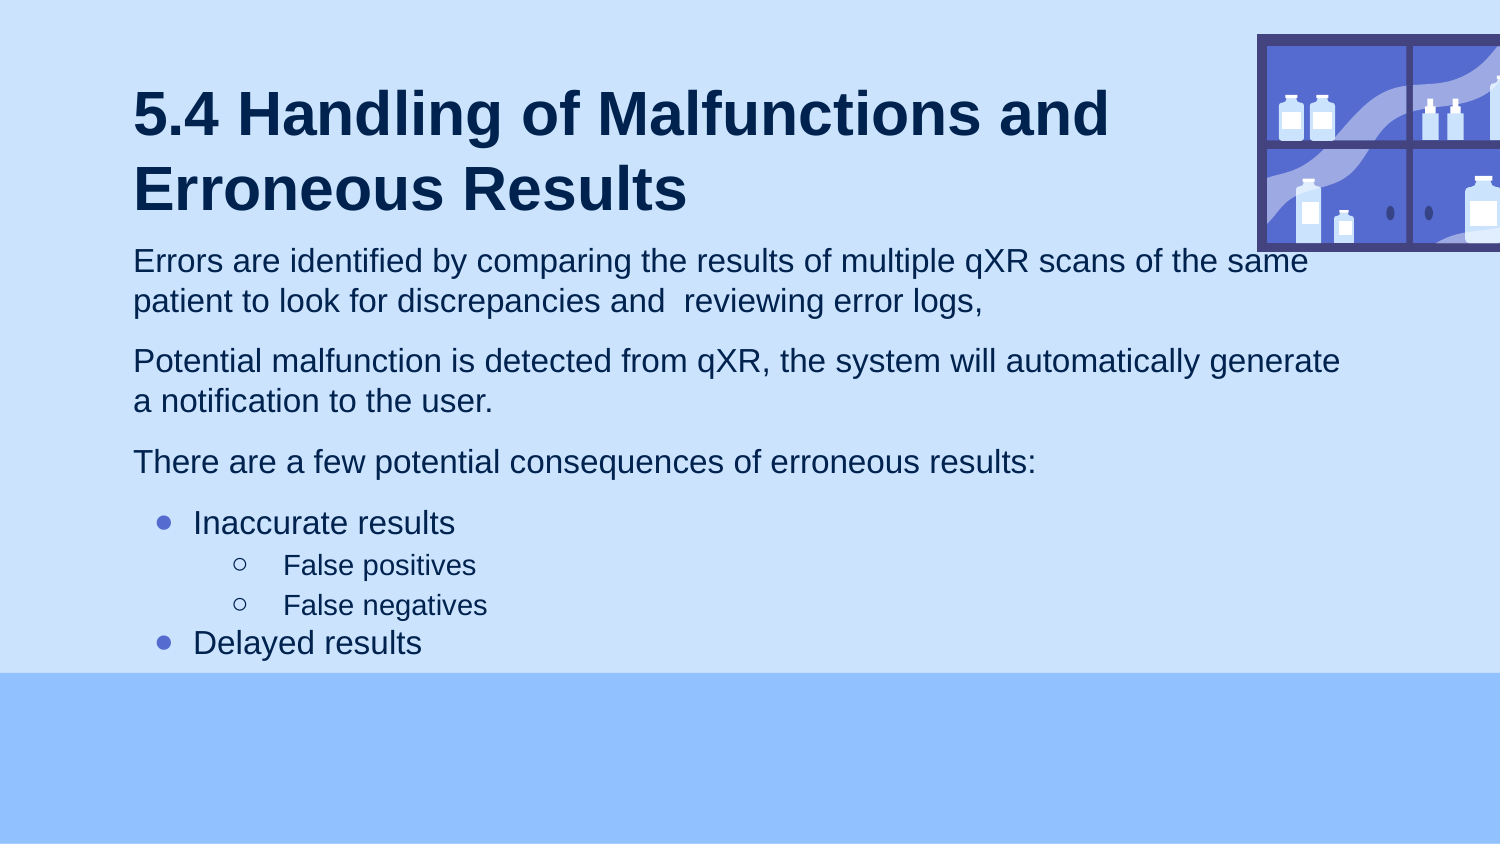

# 5.4 Handling of Malfunctions and Erroneous Results
Errors are identified by comparing the results of multiple qXR scans of the same patient to look for discrepancies and  reviewing error logs,
Potential malfunction is detected from qXR, the system will automatically generate a notification to the user.
There are a few potential consequences of erroneous results:
Inaccurate results
False positives
False negatives
Delayed results